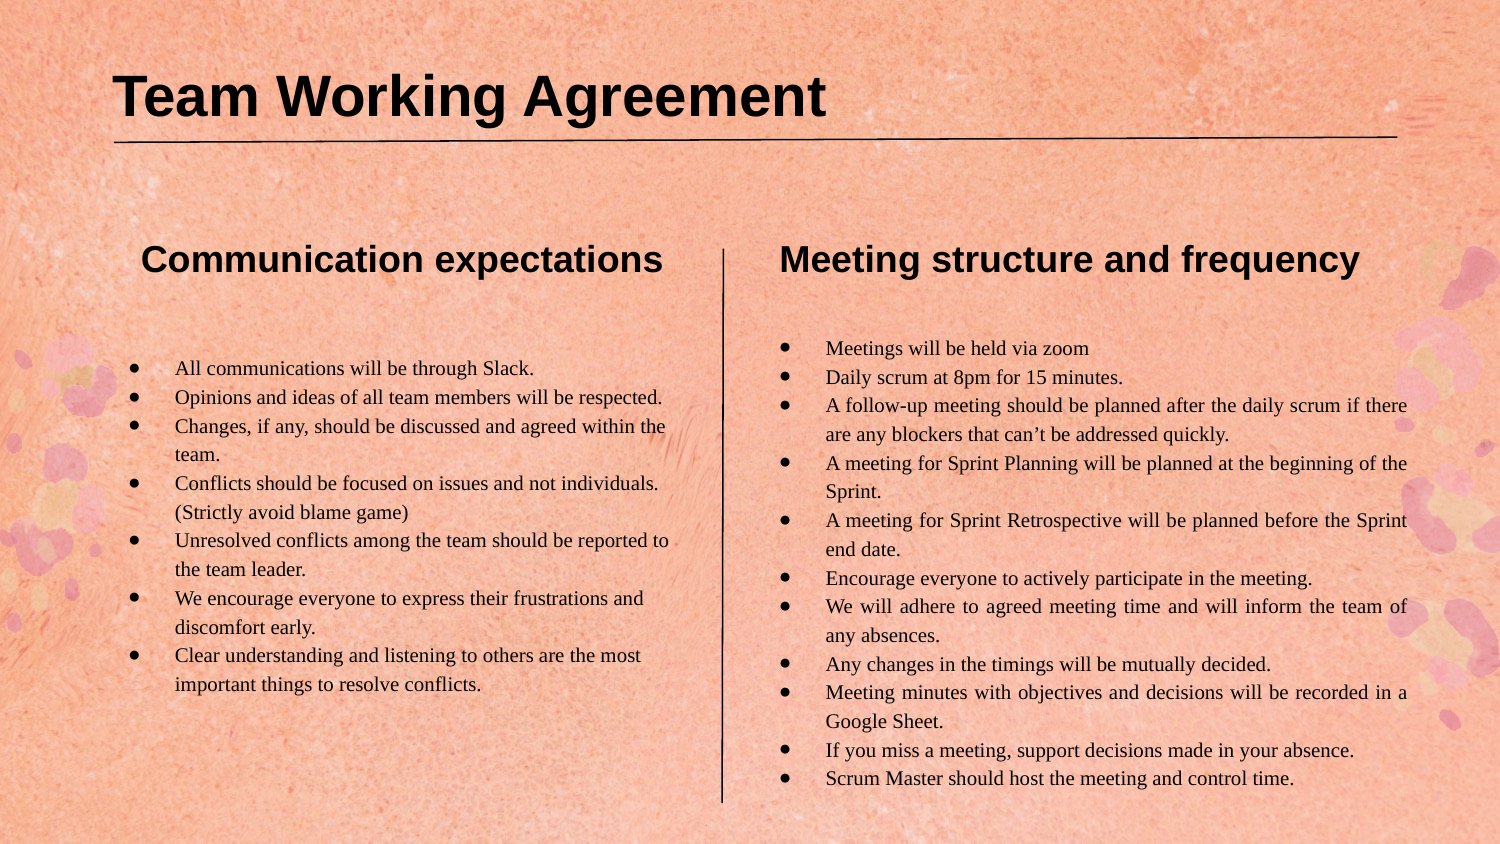

# Team Working Agreement
Communication expectations
Meeting structure and frequency
Meetings will be held via zoom
Daily scrum at 8pm for 15 minutes.
A follow-up meeting should be planned after the daily scrum if there are any blockers that can’t be addressed quickly.
A meeting for Sprint Planning will be planned at the beginning of the Sprint.
A meeting for Sprint Retrospective will be planned before the Sprint end date.
Encourage everyone to actively participate in the meeting.
We will adhere to agreed meeting time and will inform the team of any absences.
Any changes in the timings will be mutually decided.
Meeting minutes with objectives and decisions will be recorded in a Google Sheet.
If you miss a meeting, support decisions made in your absence.
Scrum Master should host the meeting and control time.
All communications will be through Slack.
Opinions and ideas of all team members will be respected.
Changes, if any, should be discussed and agreed within the team.
Conflicts should be focused on issues and not individuals. (Strictly avoid blame game)
Unresolved conflicts among the team should be reported to the team leader.
We encourage everyone to express their frustrations and discomfort early.
Clear understanding and listening to others are the most important things to resolve conflicts.